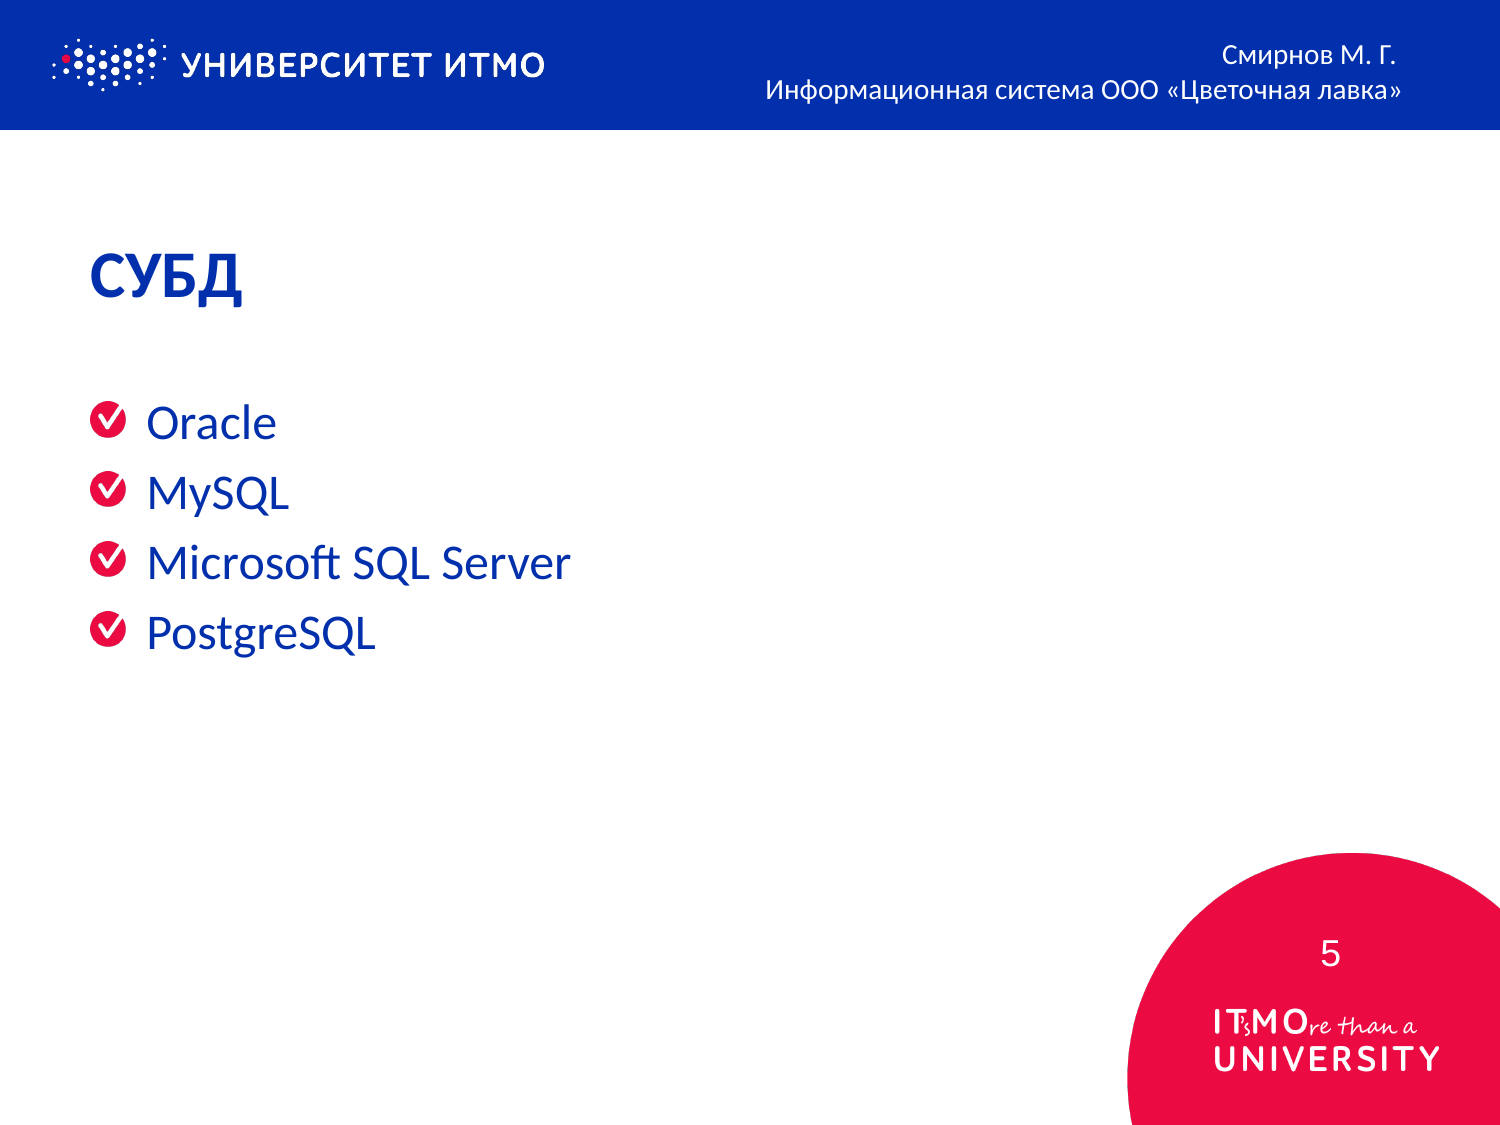

Смирнов М. Г.
Информационная система ООО «Цветочная лавка»
# СУБД
Oracle
MySQL
Microsoft SQL Server
PostgreSQL

5